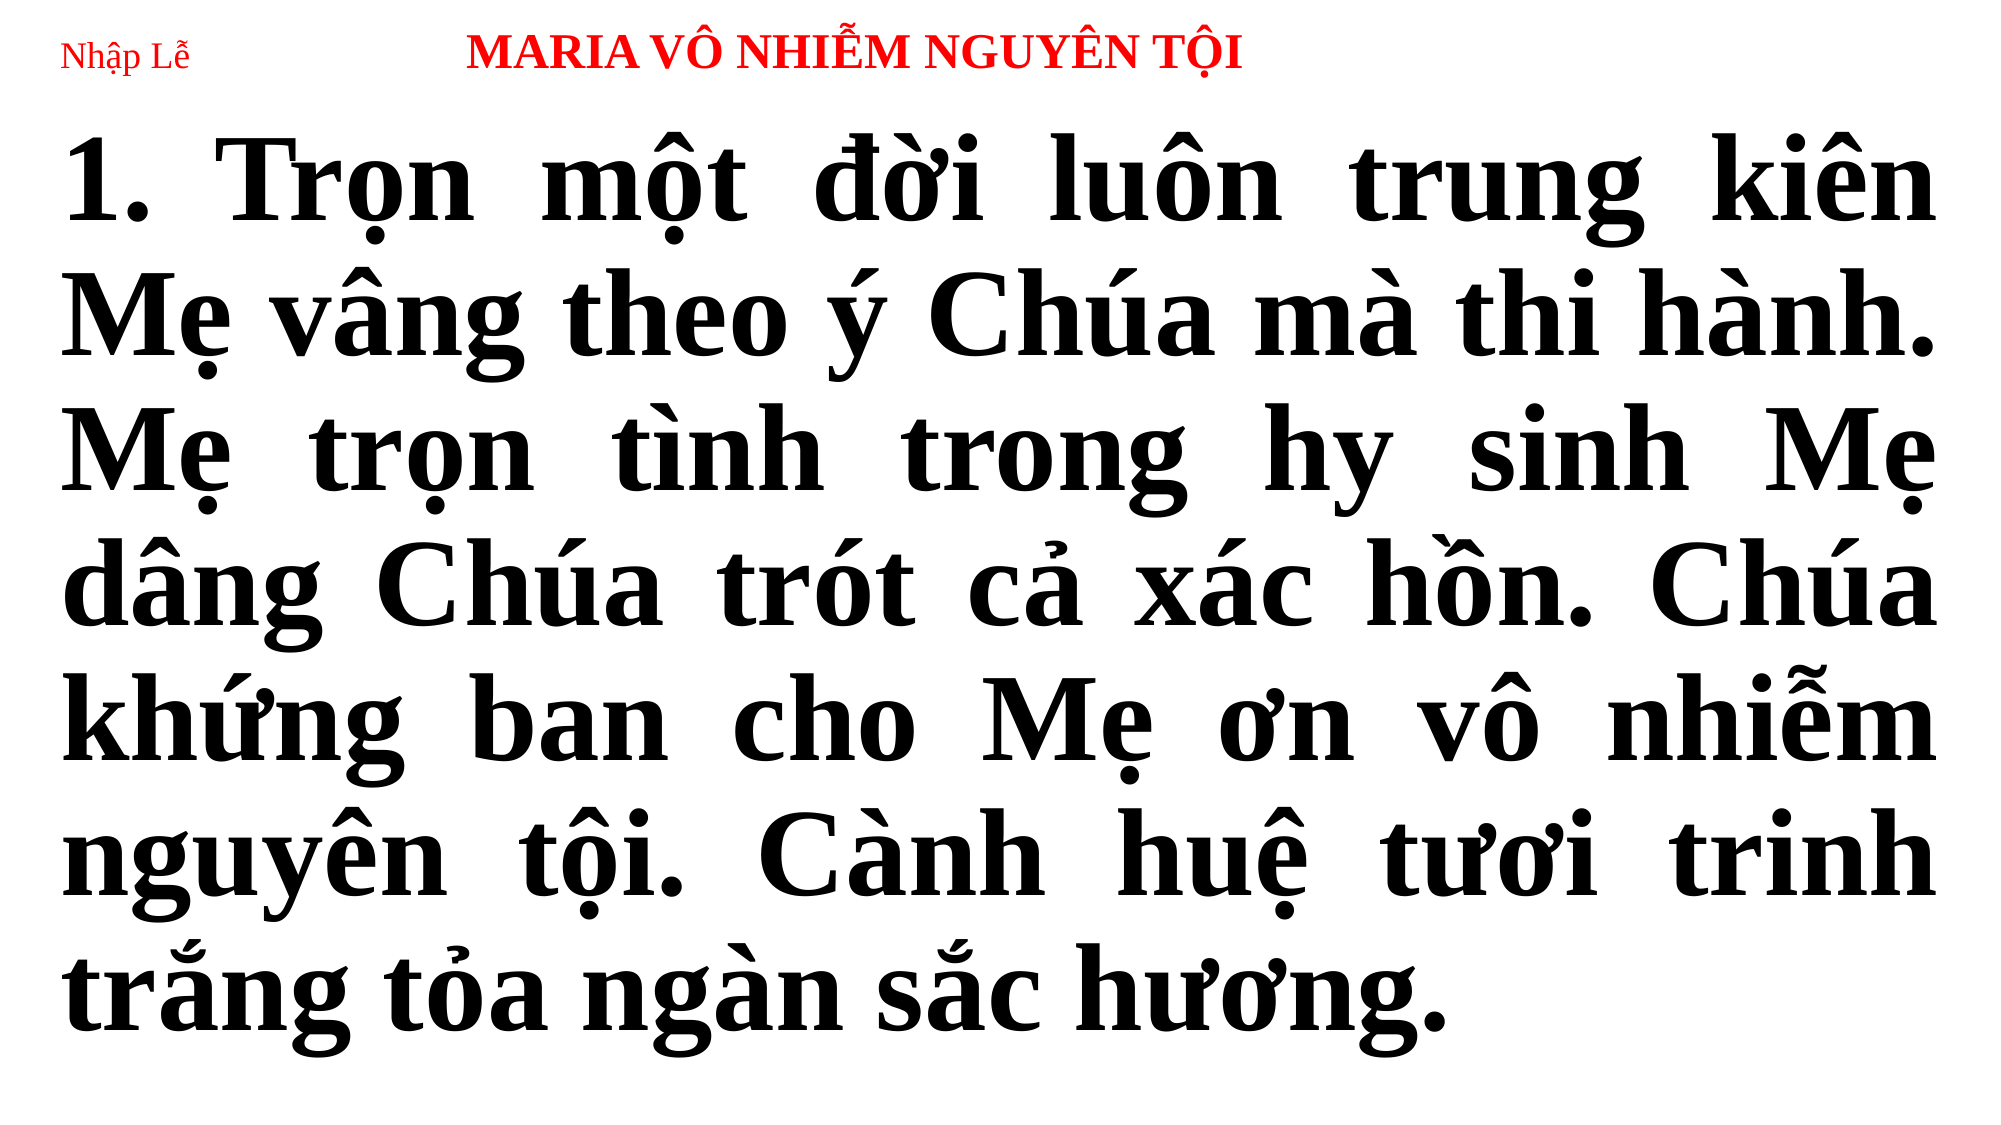

# Nhập Lễ                             MARIA VÔ NHIỄM NGUYÊN TỘI
1. Trọn một đời luôn trung kiên Mẹ vâng theo ý Chúa mà thi hành. Mẹ trọn tình trong hy sinh Mẹ dâng Chúa trót cả xác hồn. Chúa khứng ban cho Mẹ ơn vô nhiễm nguyên tội. Cành huệ tươi trinh trắng tỏa ngàn sắc hương.